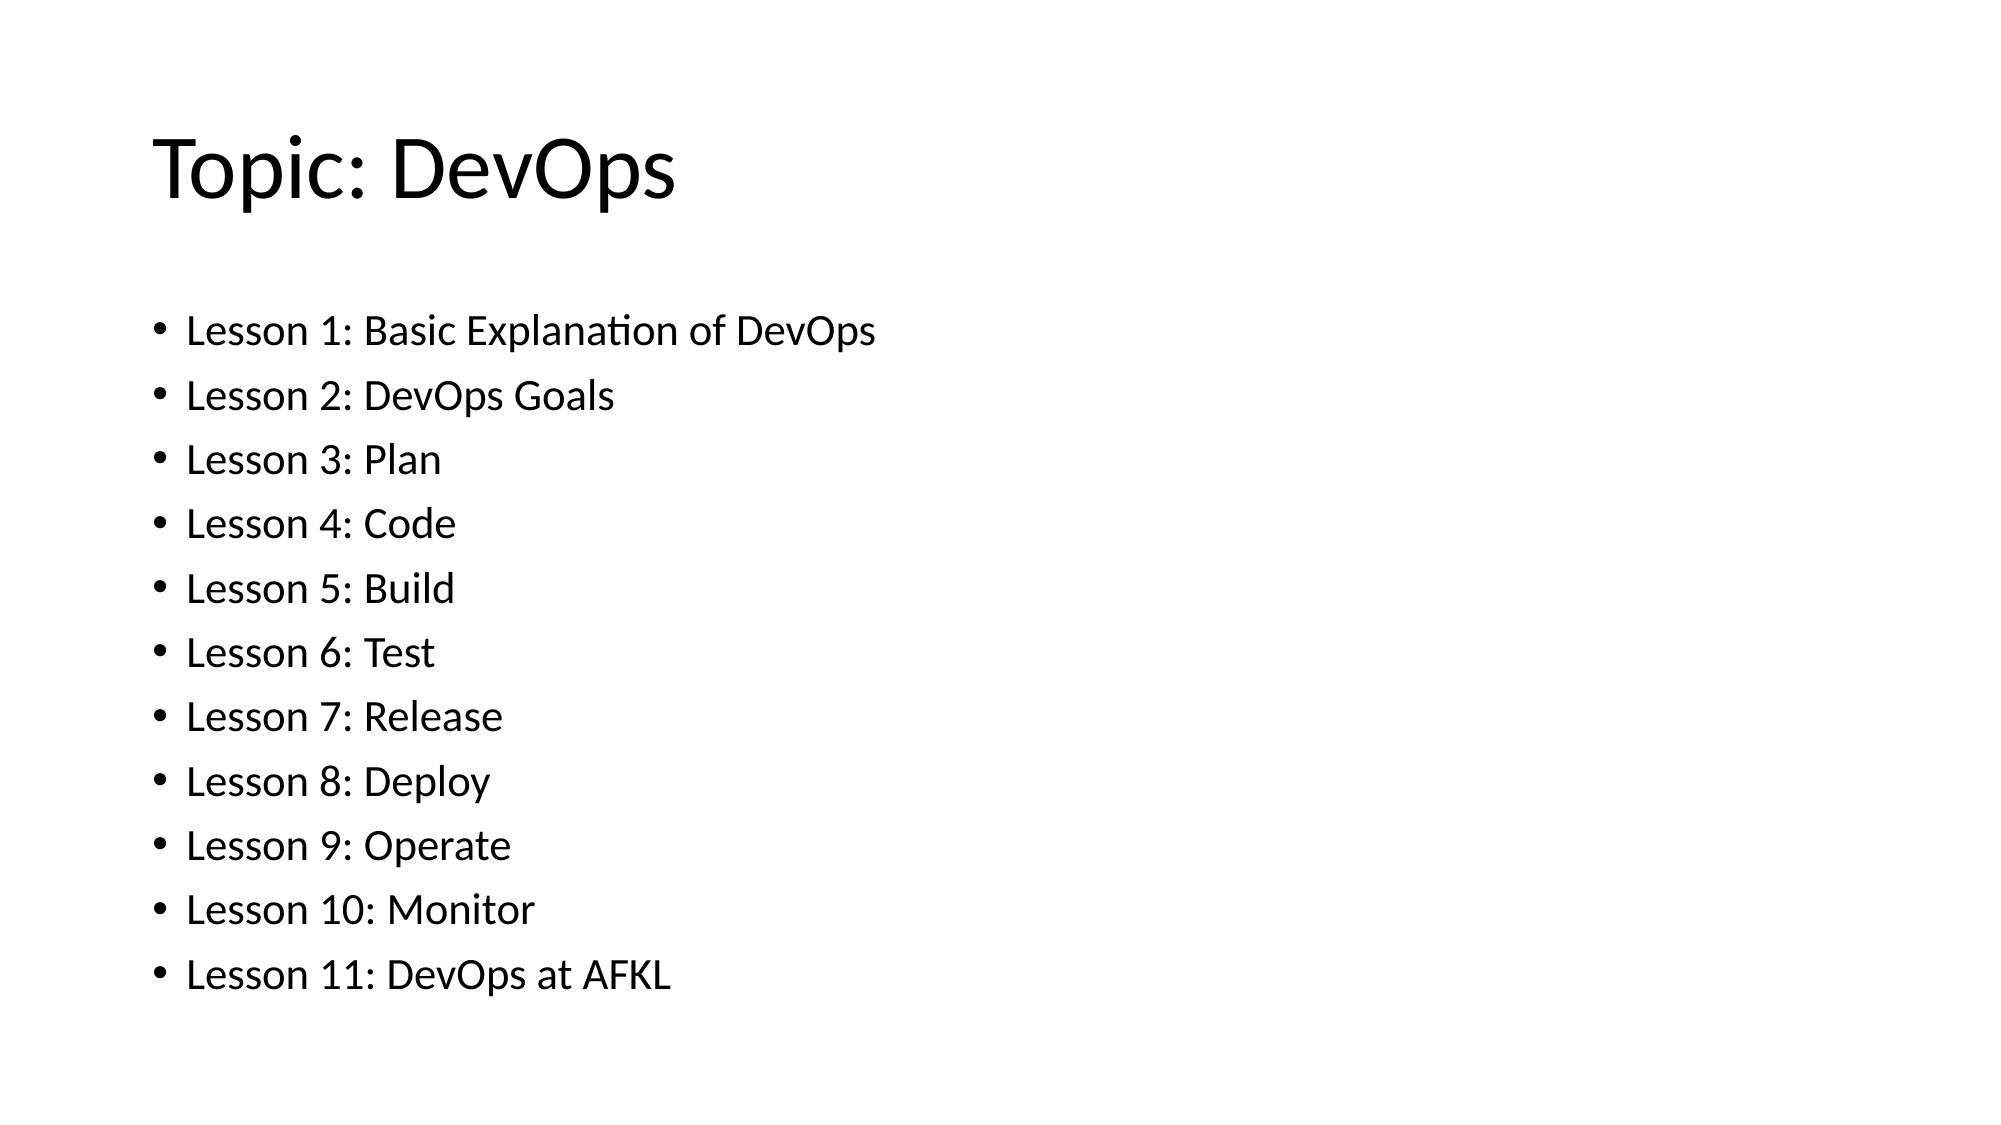

# Topic: DevOps
Lesson 1: Basic Explanation of DevOps
Lesson 2: DevOps Goals
Lesson 3: Plan
Lesson 4: Code
Lesson 5: Build
Lesson 6: Test
Lesson 7: Release
Lesson 8: Deploy
Lesson 9: Operate
Lesson 10: Monitor
Lesson 11: DevOps at AFKL